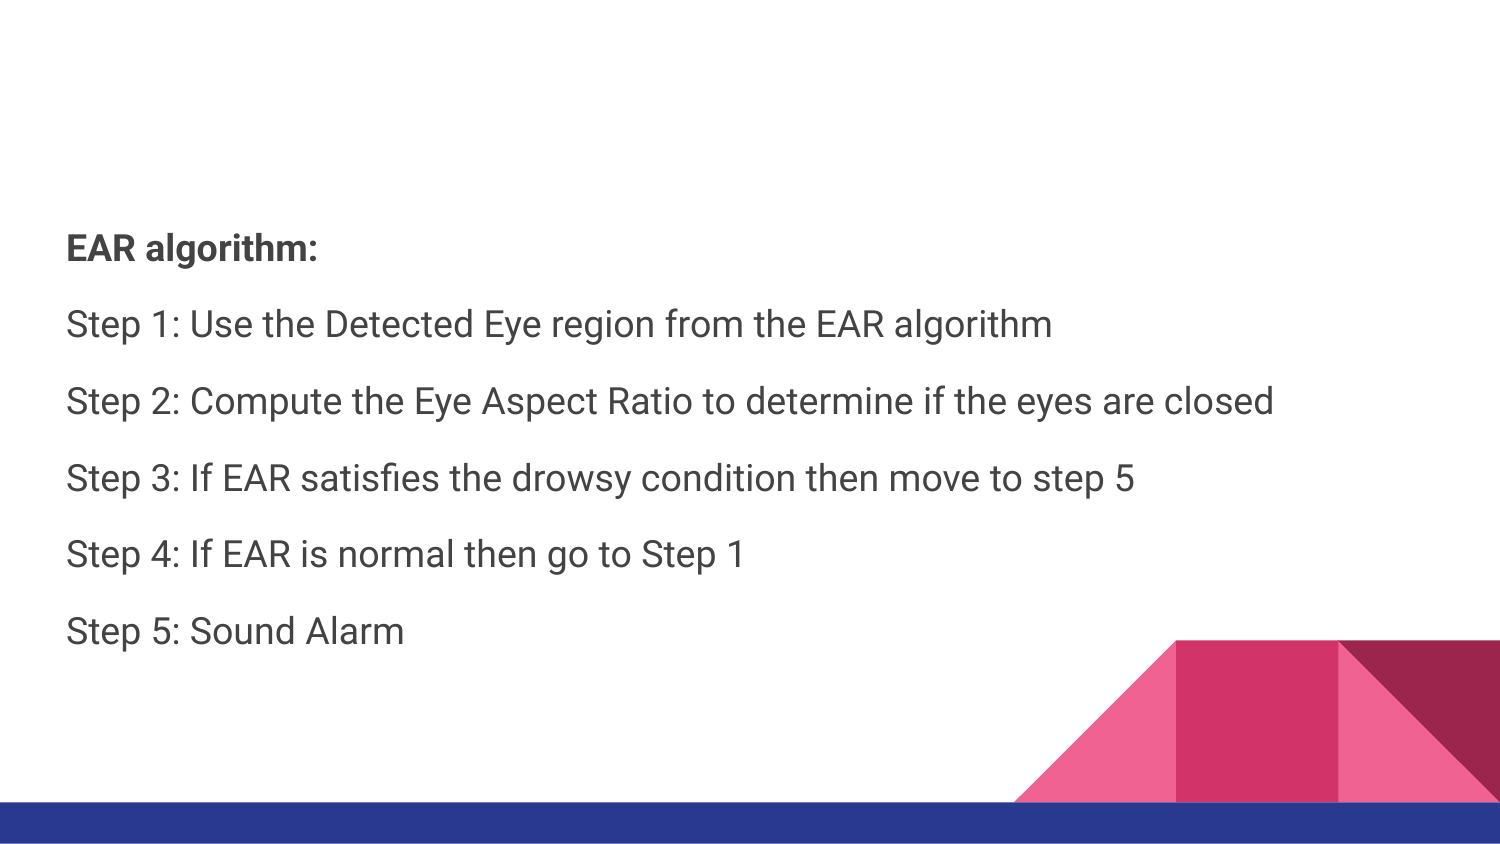

#
EAR algorithm:
Step 1: Use the Detected Eye region from the EAR algorithm
Step 2: Compute the Eye Aspect Ratio to determine if the eyes are closed
Step 3: If EAR satisfies the drowsy condition then move to step 5
Step 4: If EAR is normal then go to Step 1
Step 5: Sound Alarm